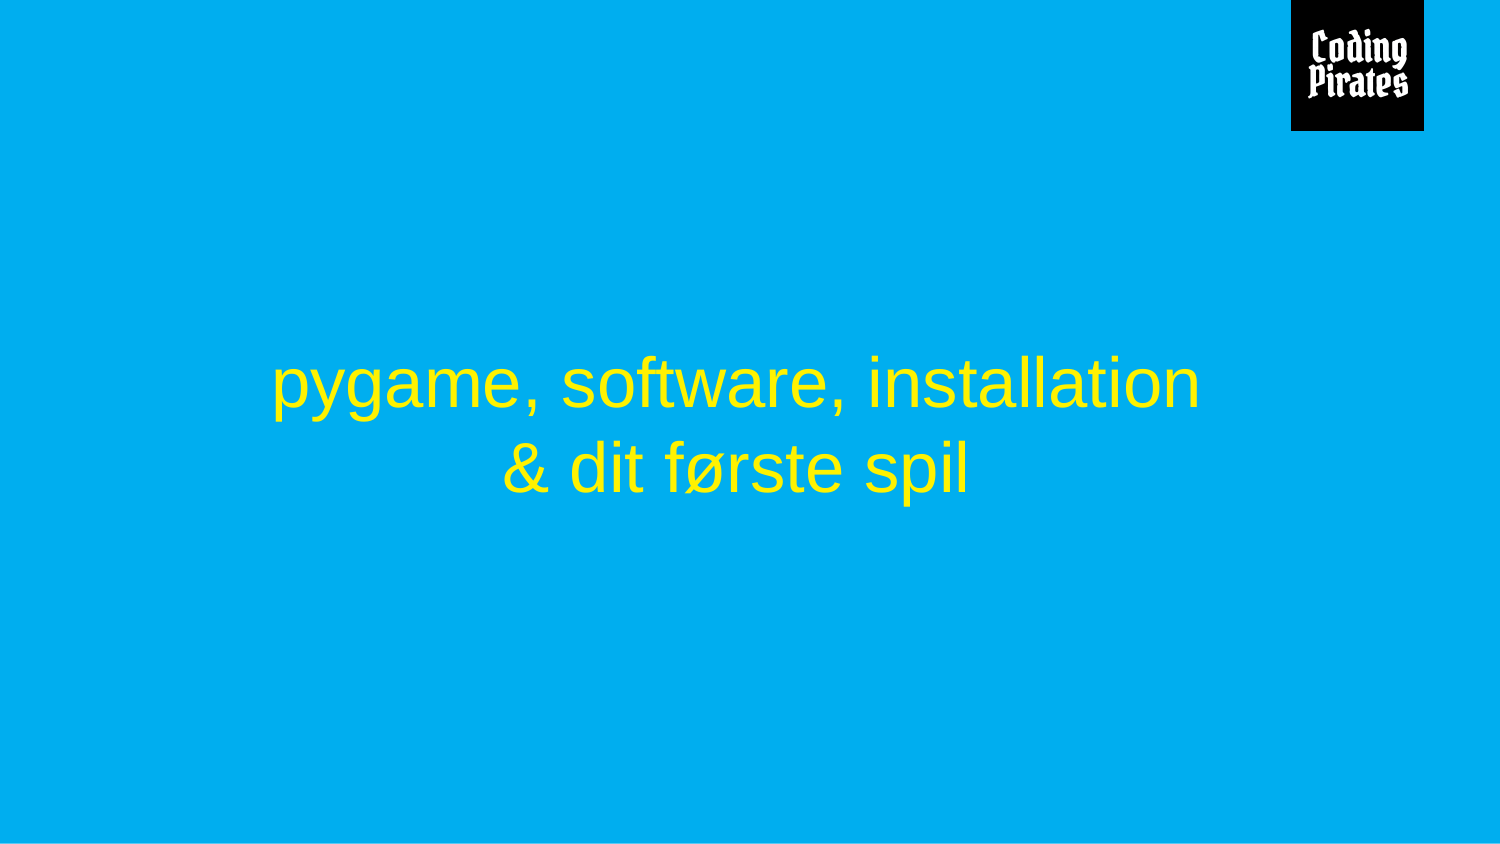

# pygame, software, installation
& dit første spil